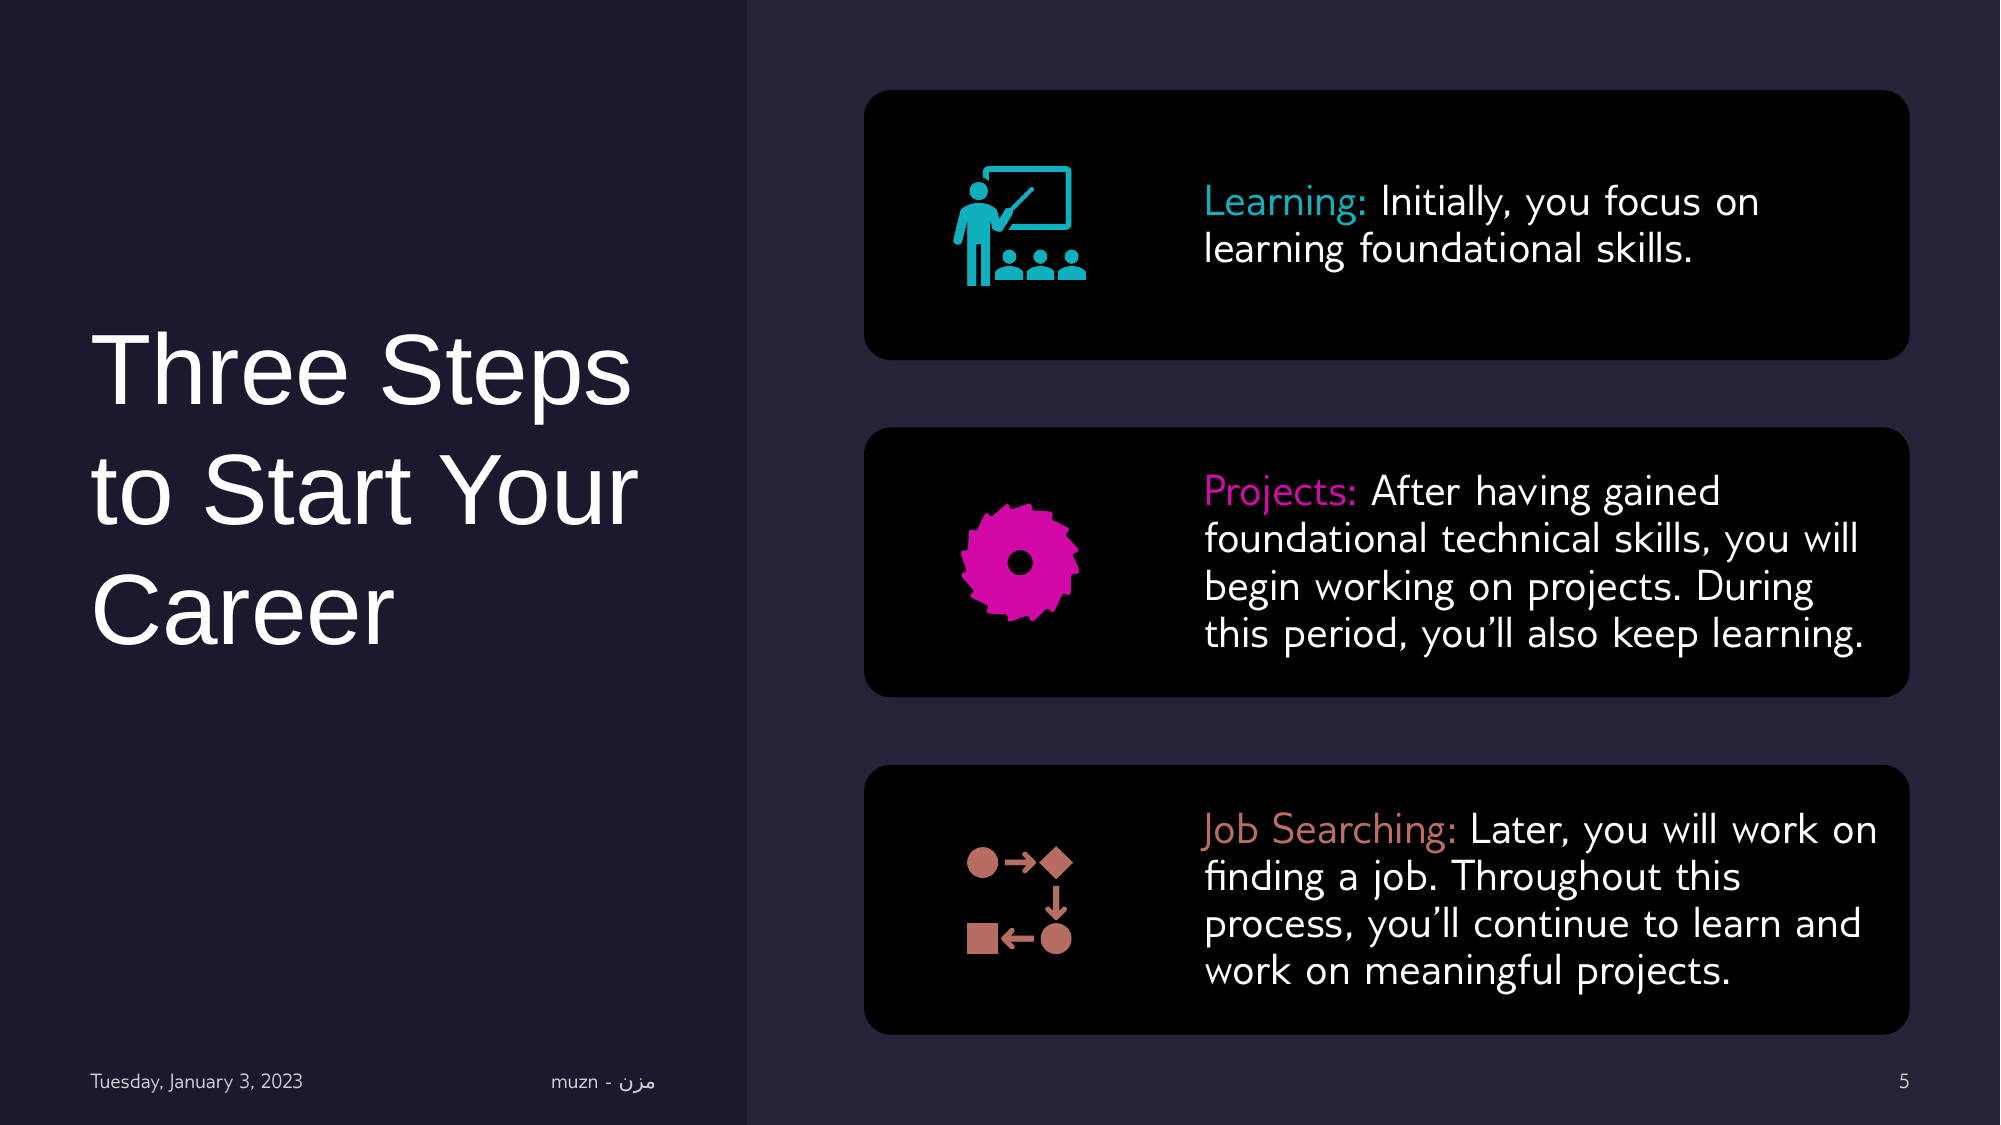

# Three Steps to Start Your Career

Learning: Initially, you focus on learning foundational skills.

Projects: After having gained foundational technical skills, you will begin working on projects. During this period, you’ll also keep learning.

Job Searching: Later, you will work on finding a job. Throughout this process, you’ll continue to learn and work on meaningful projects.

Tuesday, January 3, 2023
muzn - مزن
5